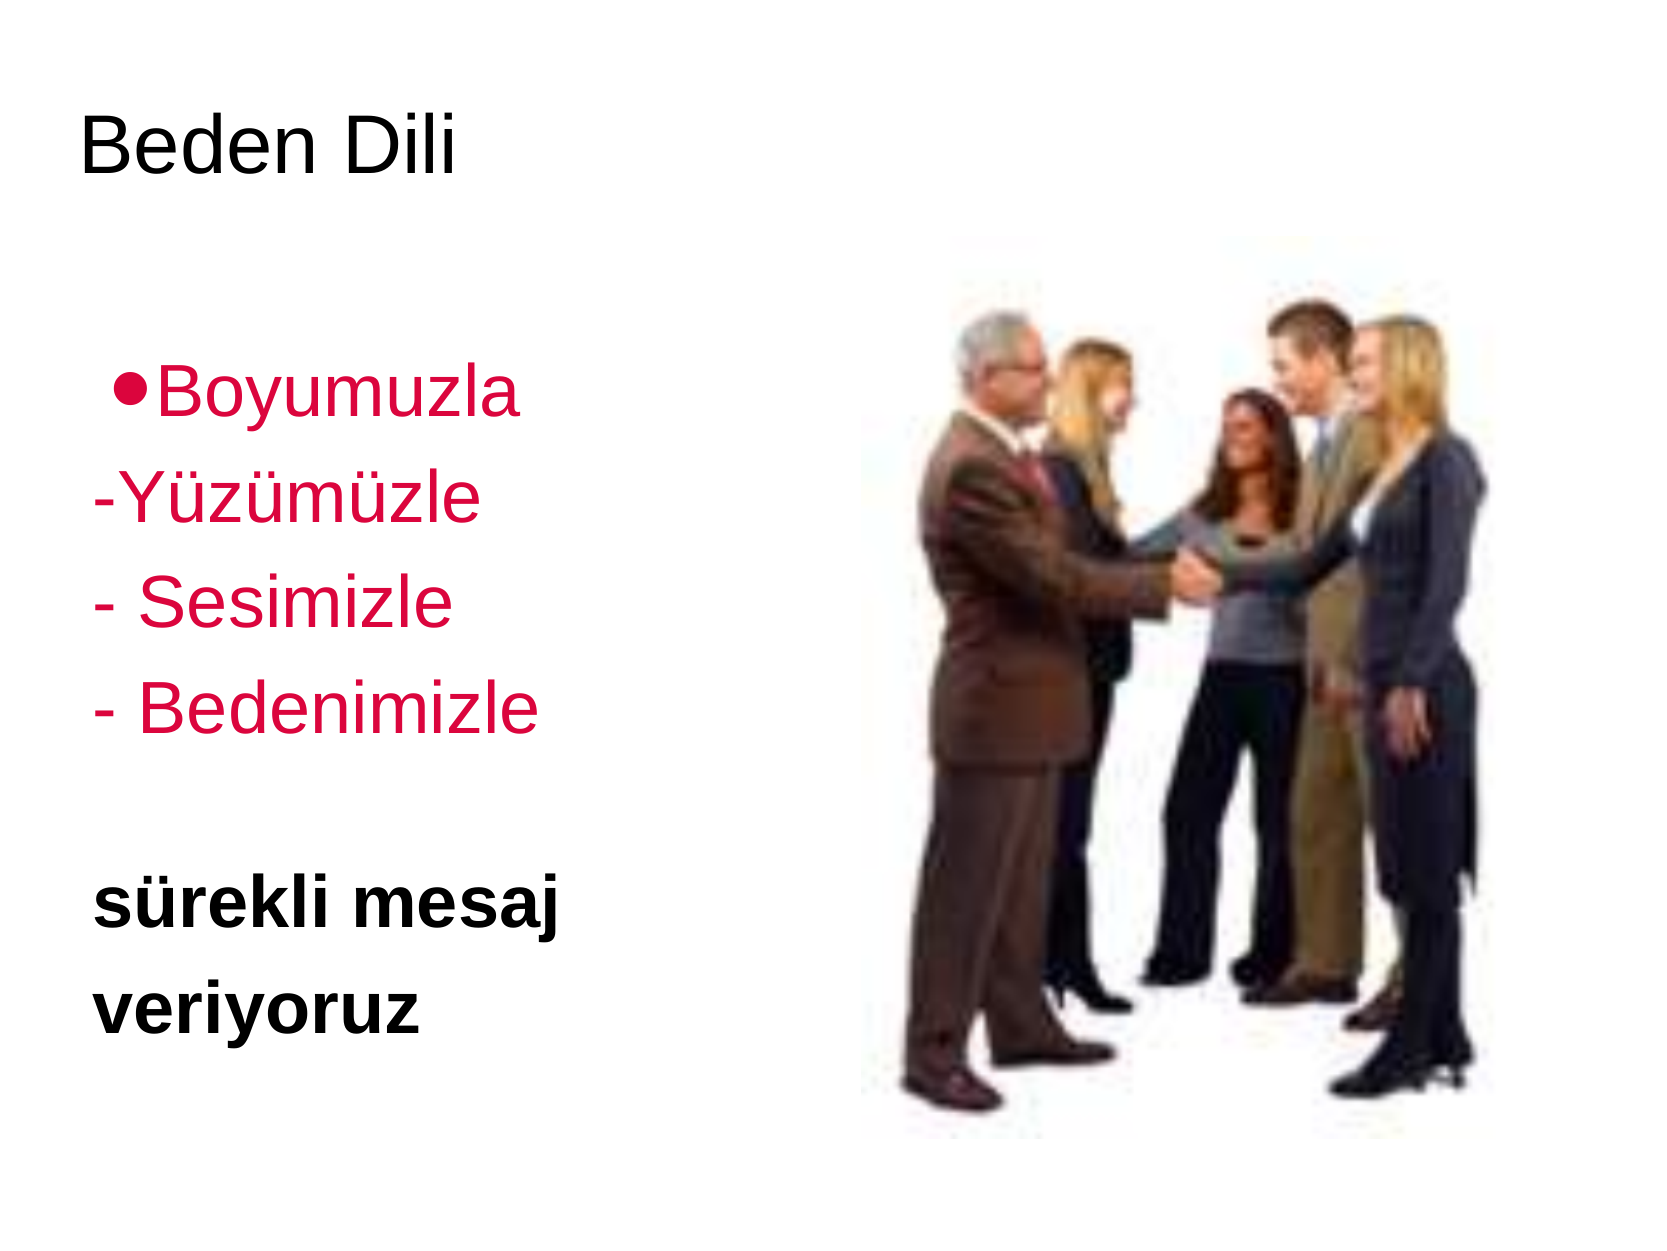

Beden Dili

Boyumuzla
-Yüzümüzle
- Sesimizle
- Bedenimizle

sürekli mesaj
veriyoruz